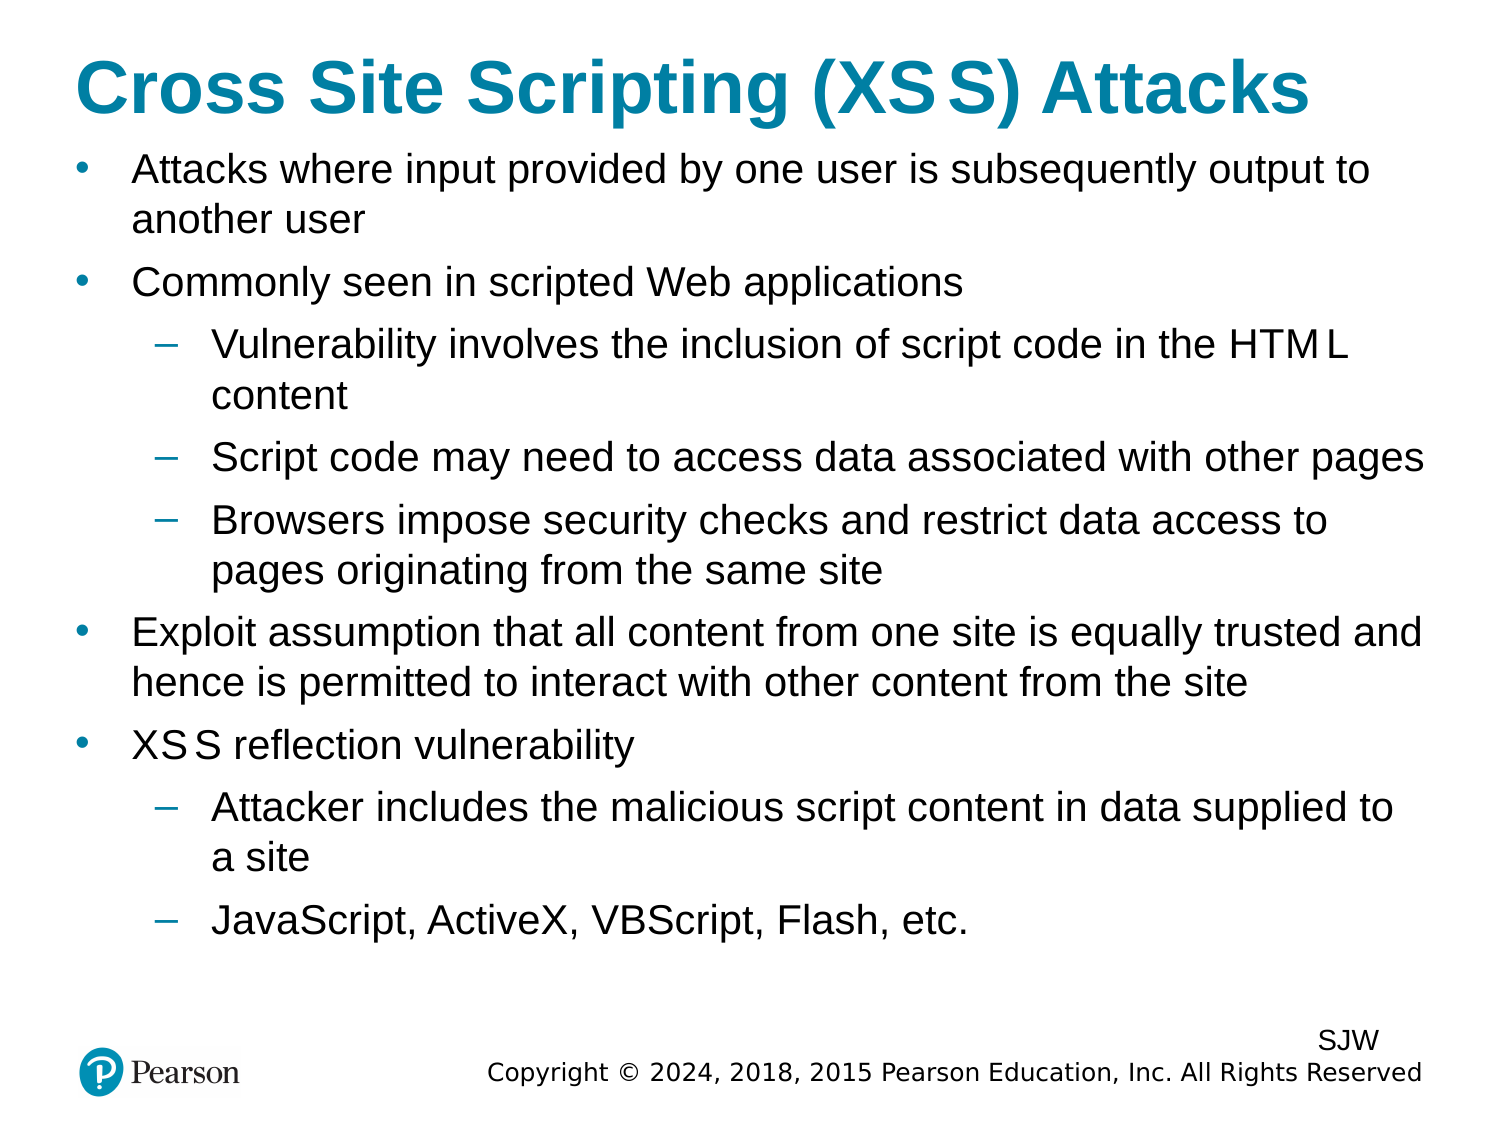

# Cross Site Scripting (X S S) Attacks
Attacks where input provided by one user is subsequently output to another user
Commonly seen in scripted Web applications
Vulnerability involves the inclusion of script code in the H T M L content
Script code may need to access data associated with other pages
Browsers impose security checks and restrict data access to pages originating from the same site
Exploit assumption that all content from one site is equally trusted and hence is permitted to interact with other content from the site
X S S reflection vulnerability
Attacker includes the malicious script content in data supplied to a site
JavaScript, ActiveX, VBScript, Flash, etc.
SJW